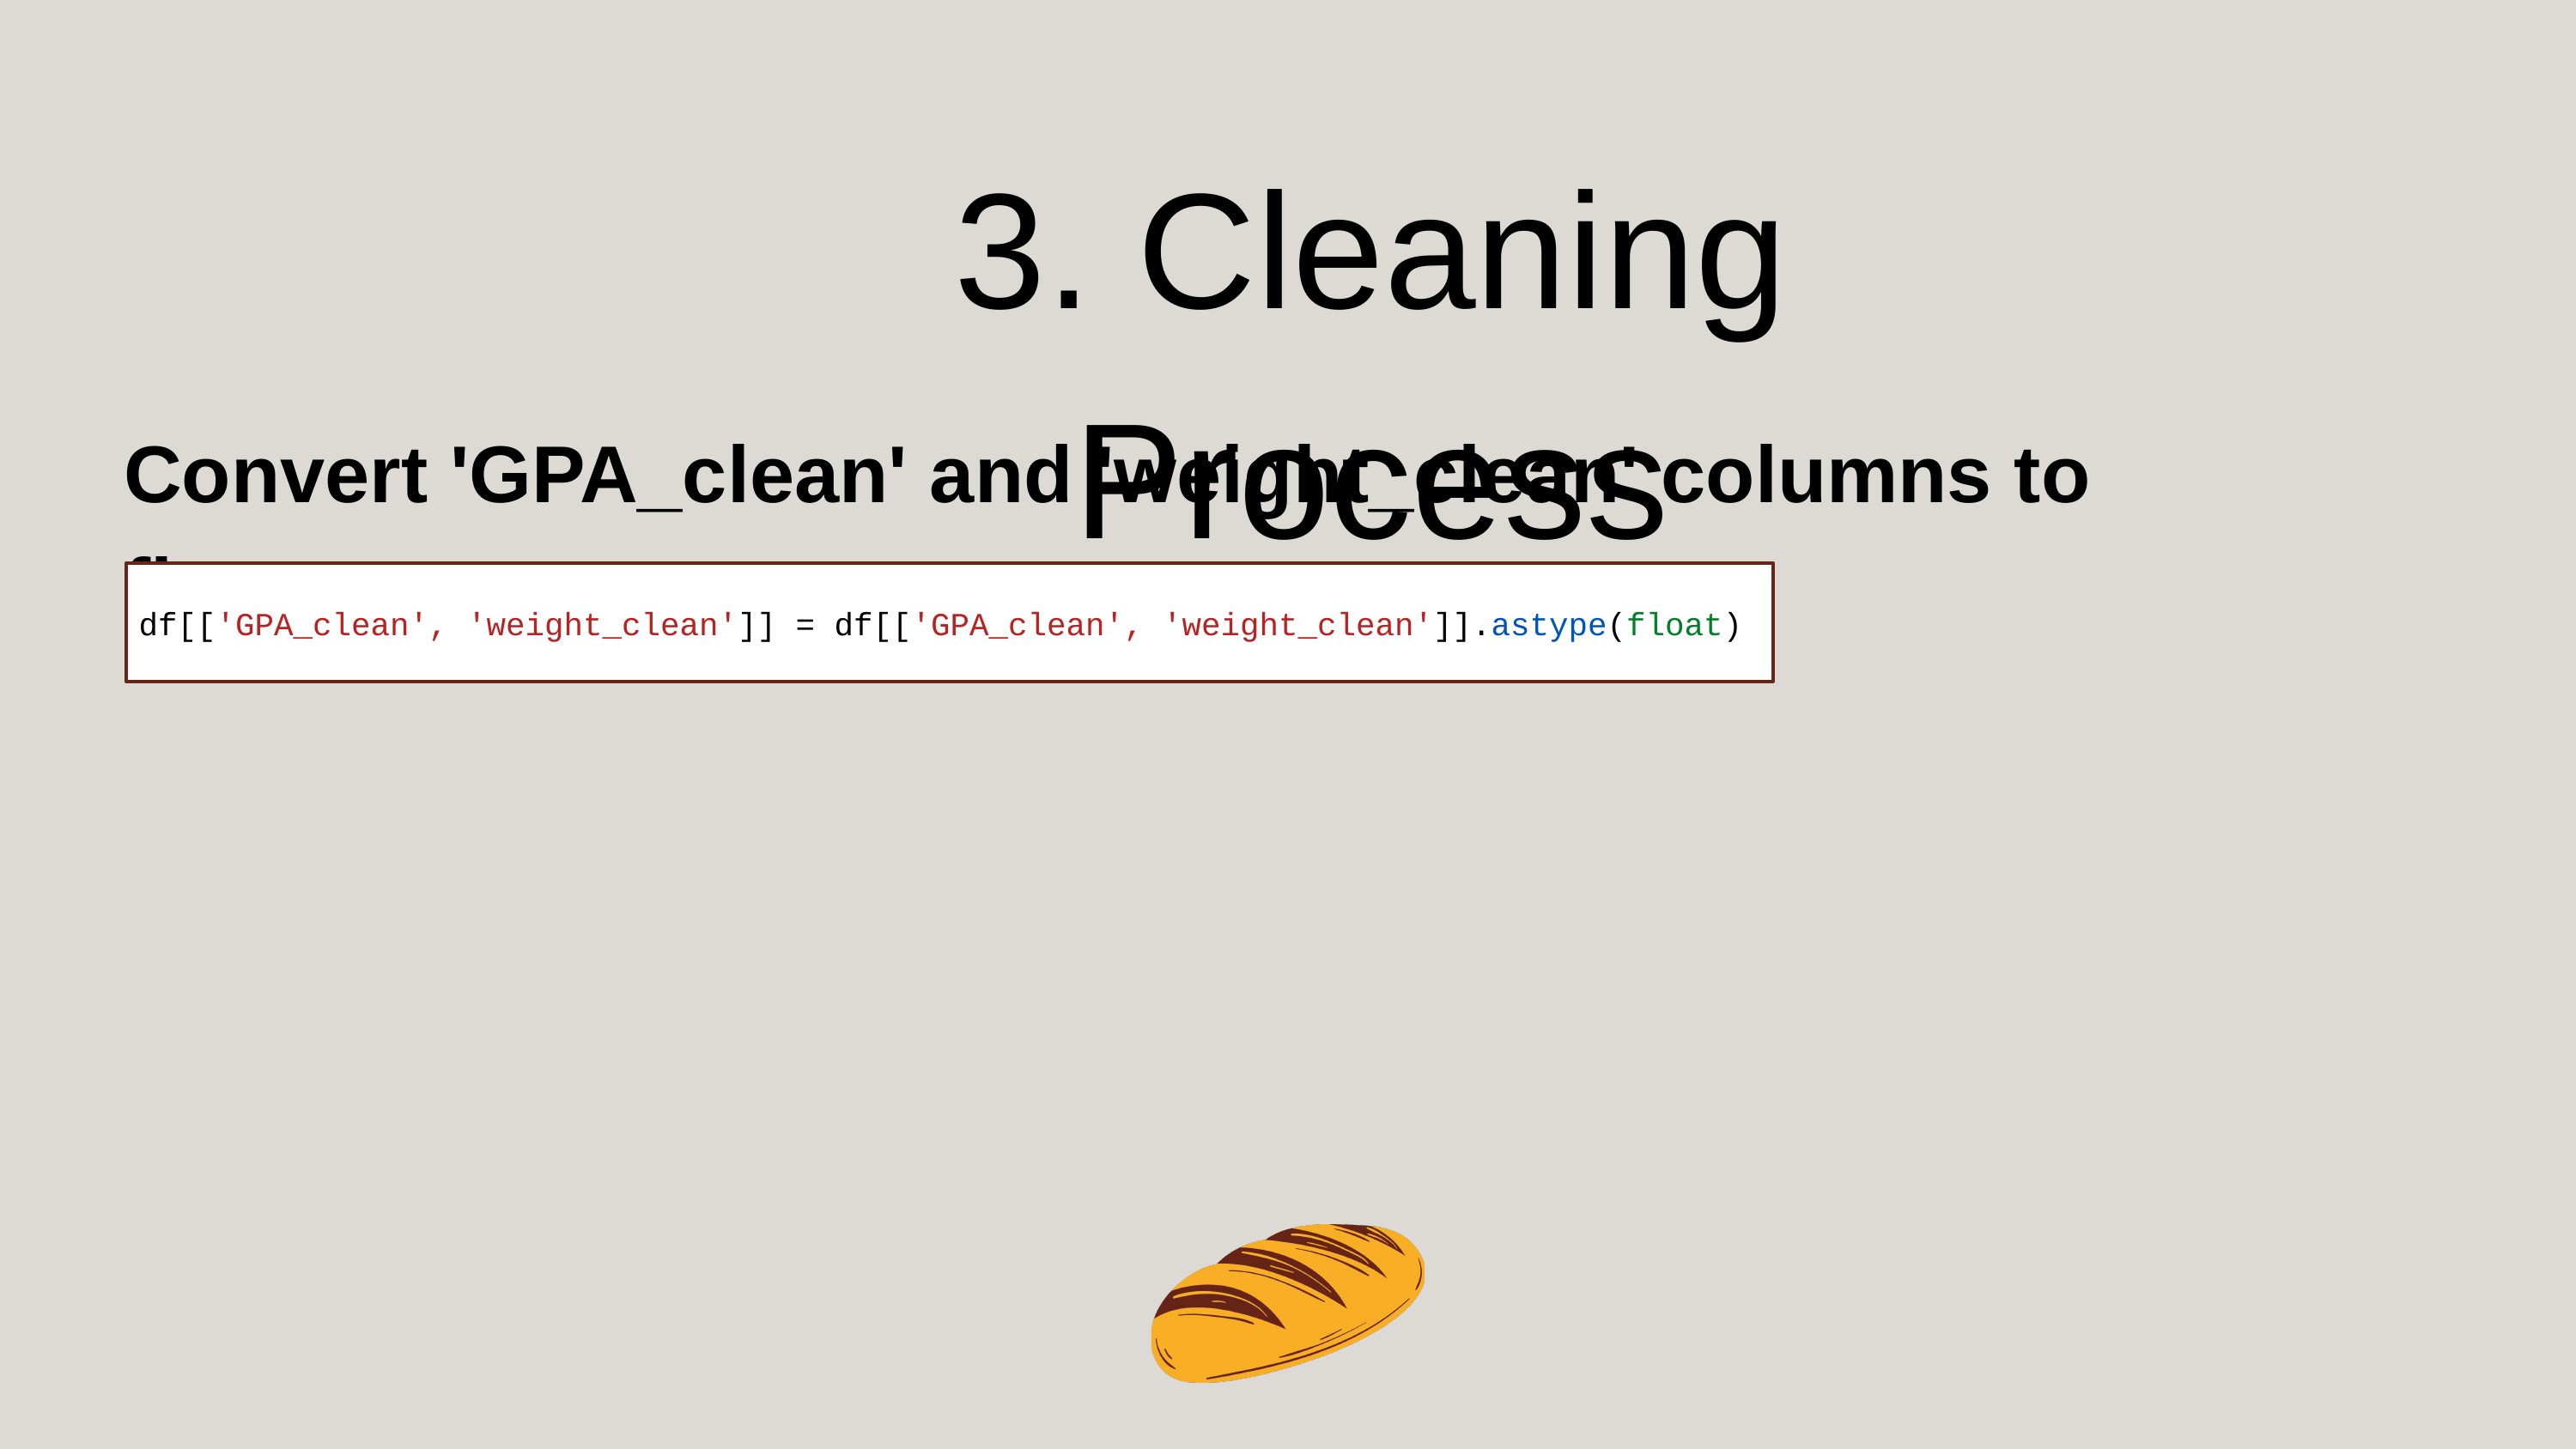

3. Cleaning Process
Convert 'GPA_clean' and 'weight_clean' columns to float type
df[['GPA_clean', 'weight_clean']] = df[['GPA_clean', 'weight_clean']].astype(float)